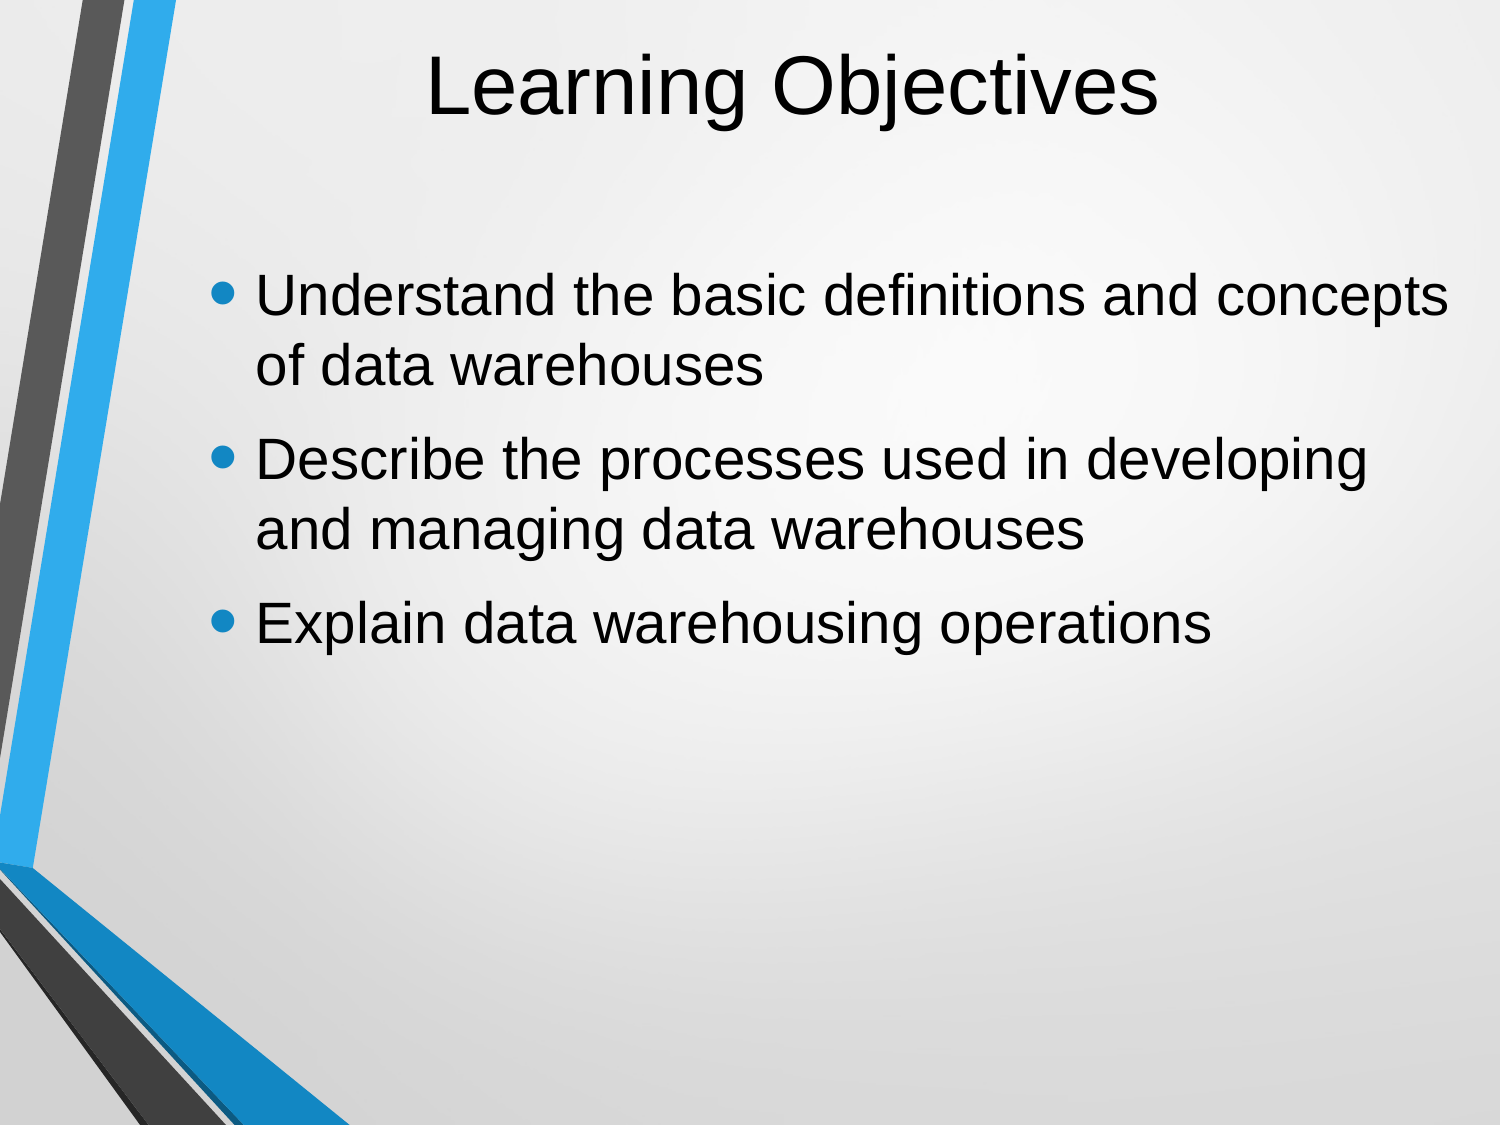

# Learning Objectives
Understand the basic definitions and concepts of data warehouses
Describe the processes used in developing and managing data warehouses
Explain data warehousing operations